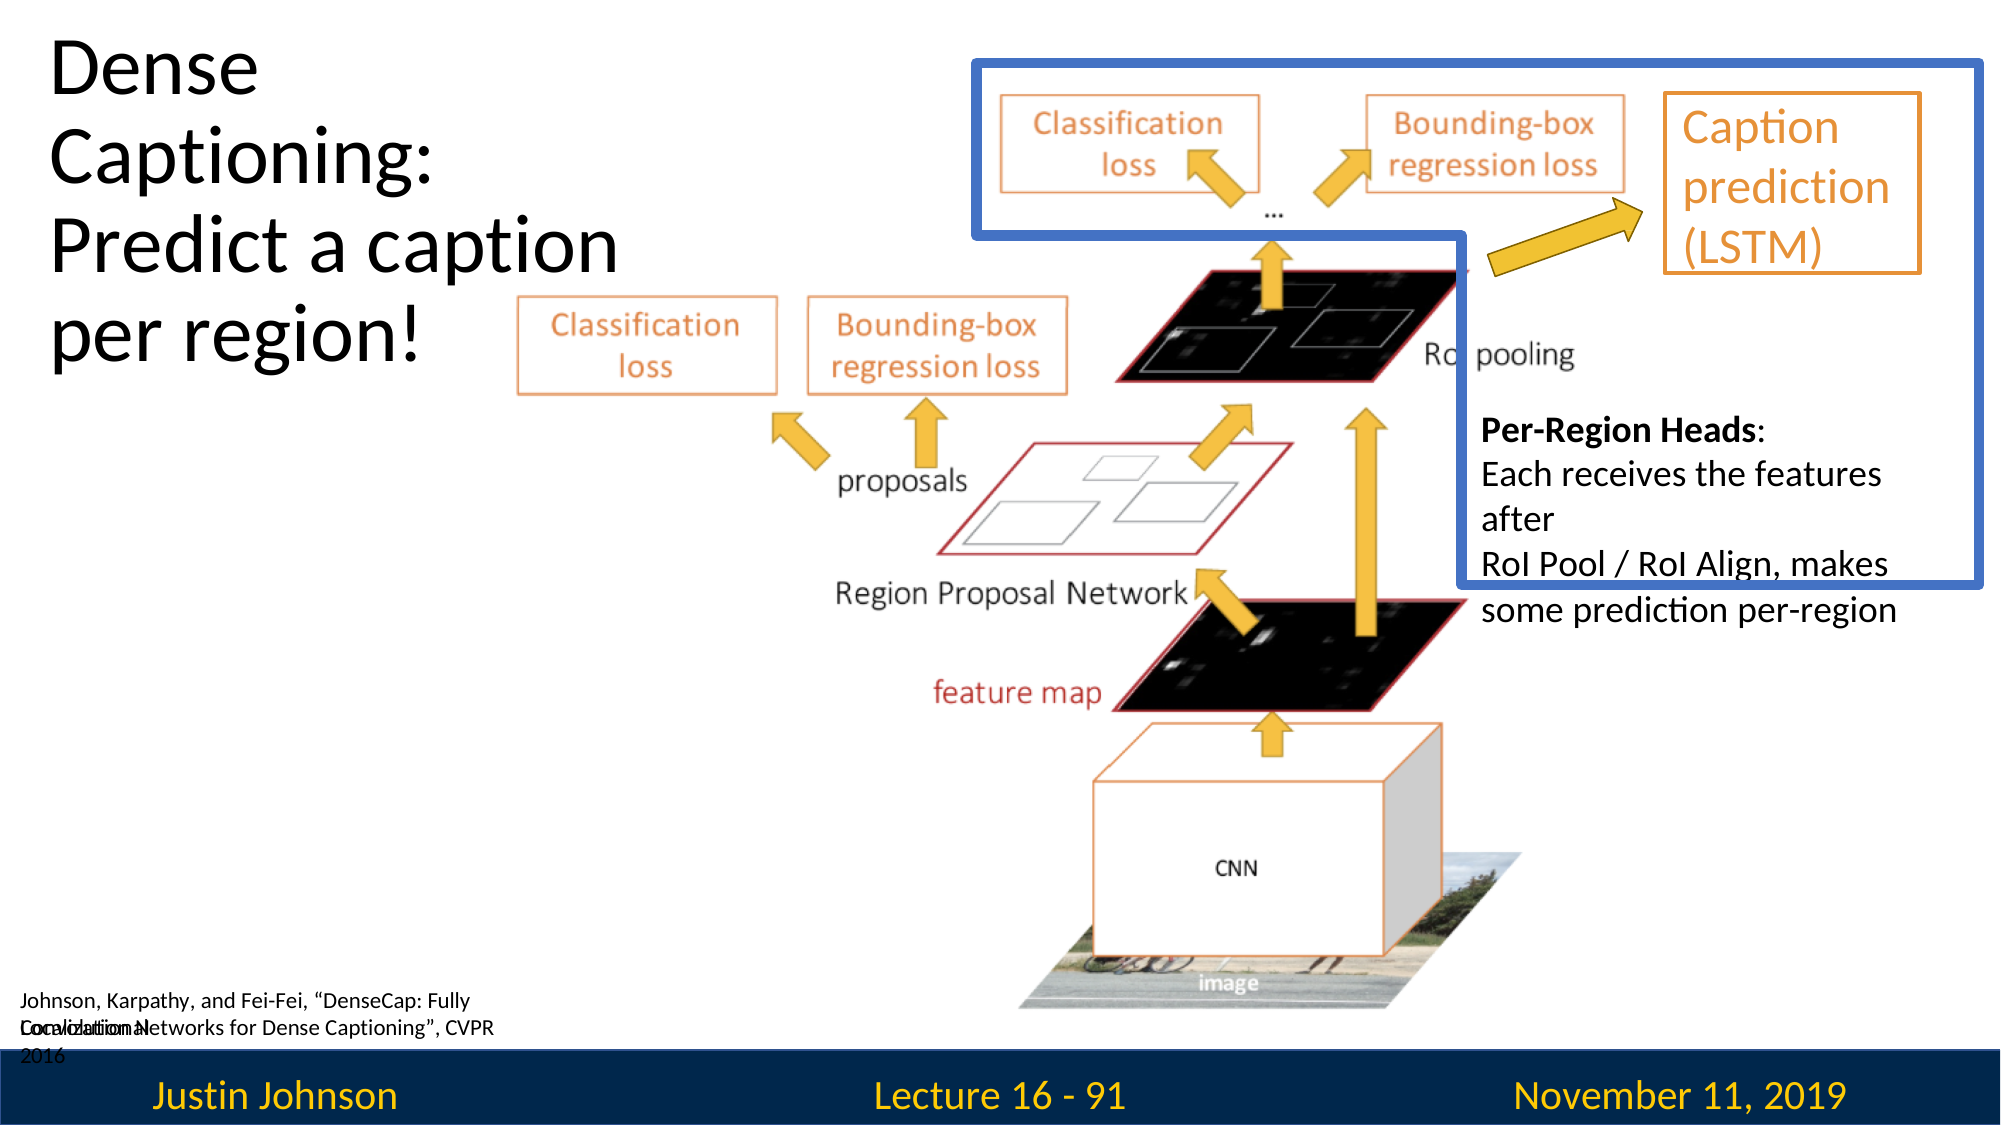

Dense Captioning: Predict a caption per region!

Caption prediction (LSTM)

Per-Region Heads:
Each receives the features after
RoI Pool / RoI Align, makes some prediction per-region
Johnson, Karpathy, and Fei-Fei, “DenseCap: Fully Convolutional
Localization Networks for Dense Captioning”, CVPR 2016
Justin Johnson
November 11, 2019
Lecture 16 - 91